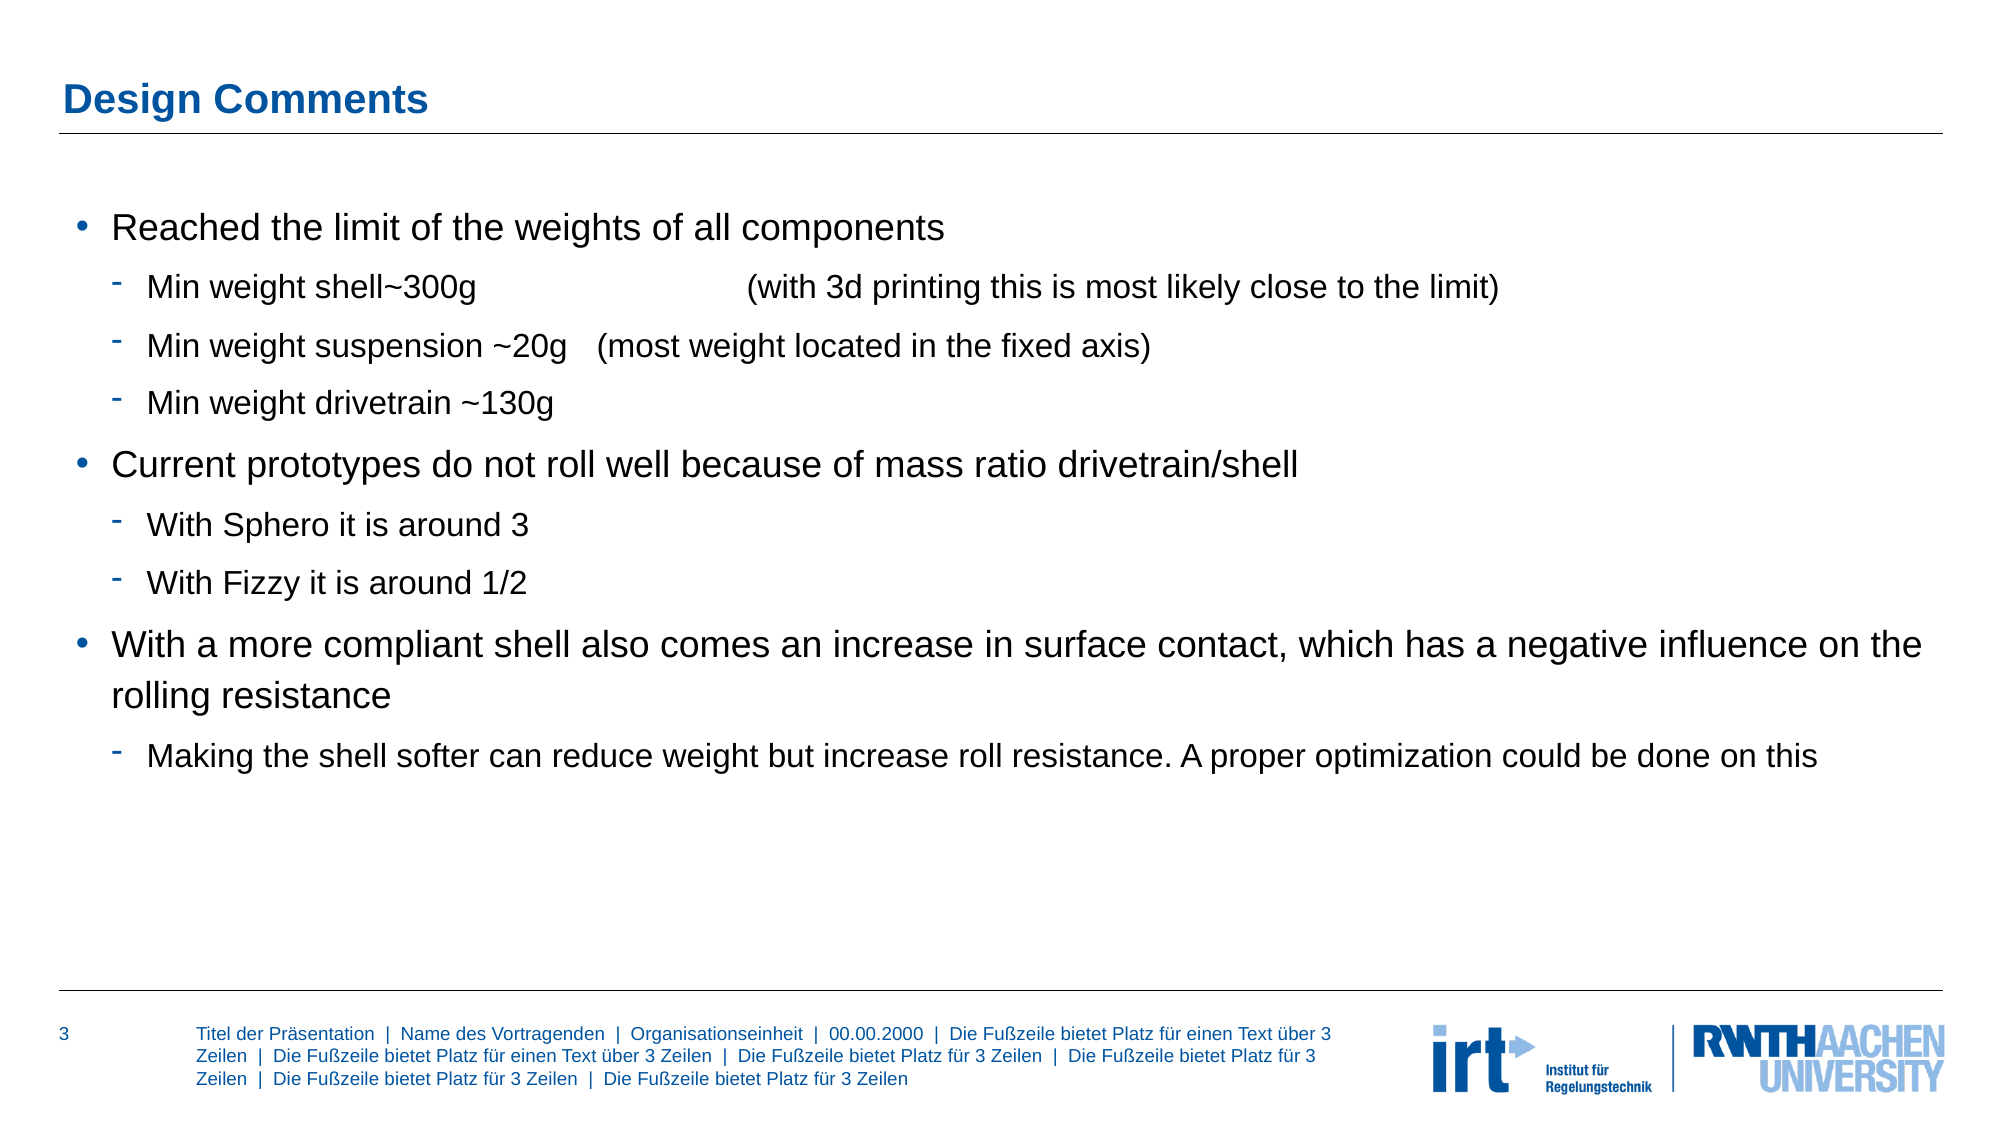

# Design Comments
Reached the limit of the weights of all components
Min weight shell~300g 		(with 3d printing this is most likely close to the limit)
Min weight suspension ~20g 	(most weight located in the fixed axis)
Min weight drivetrain ~130g
Current prototypes do not roll well because of mass ratio drivetrain/shell
With Sphero it is around 3
With Fizzy it is around 1/2
With a more compliant shell also comes an increase in surface contact, which has a negative influence on the rolling resistance
Making the shell softer can reduce weight but increase roll resistance. A proper optimization could be done on this